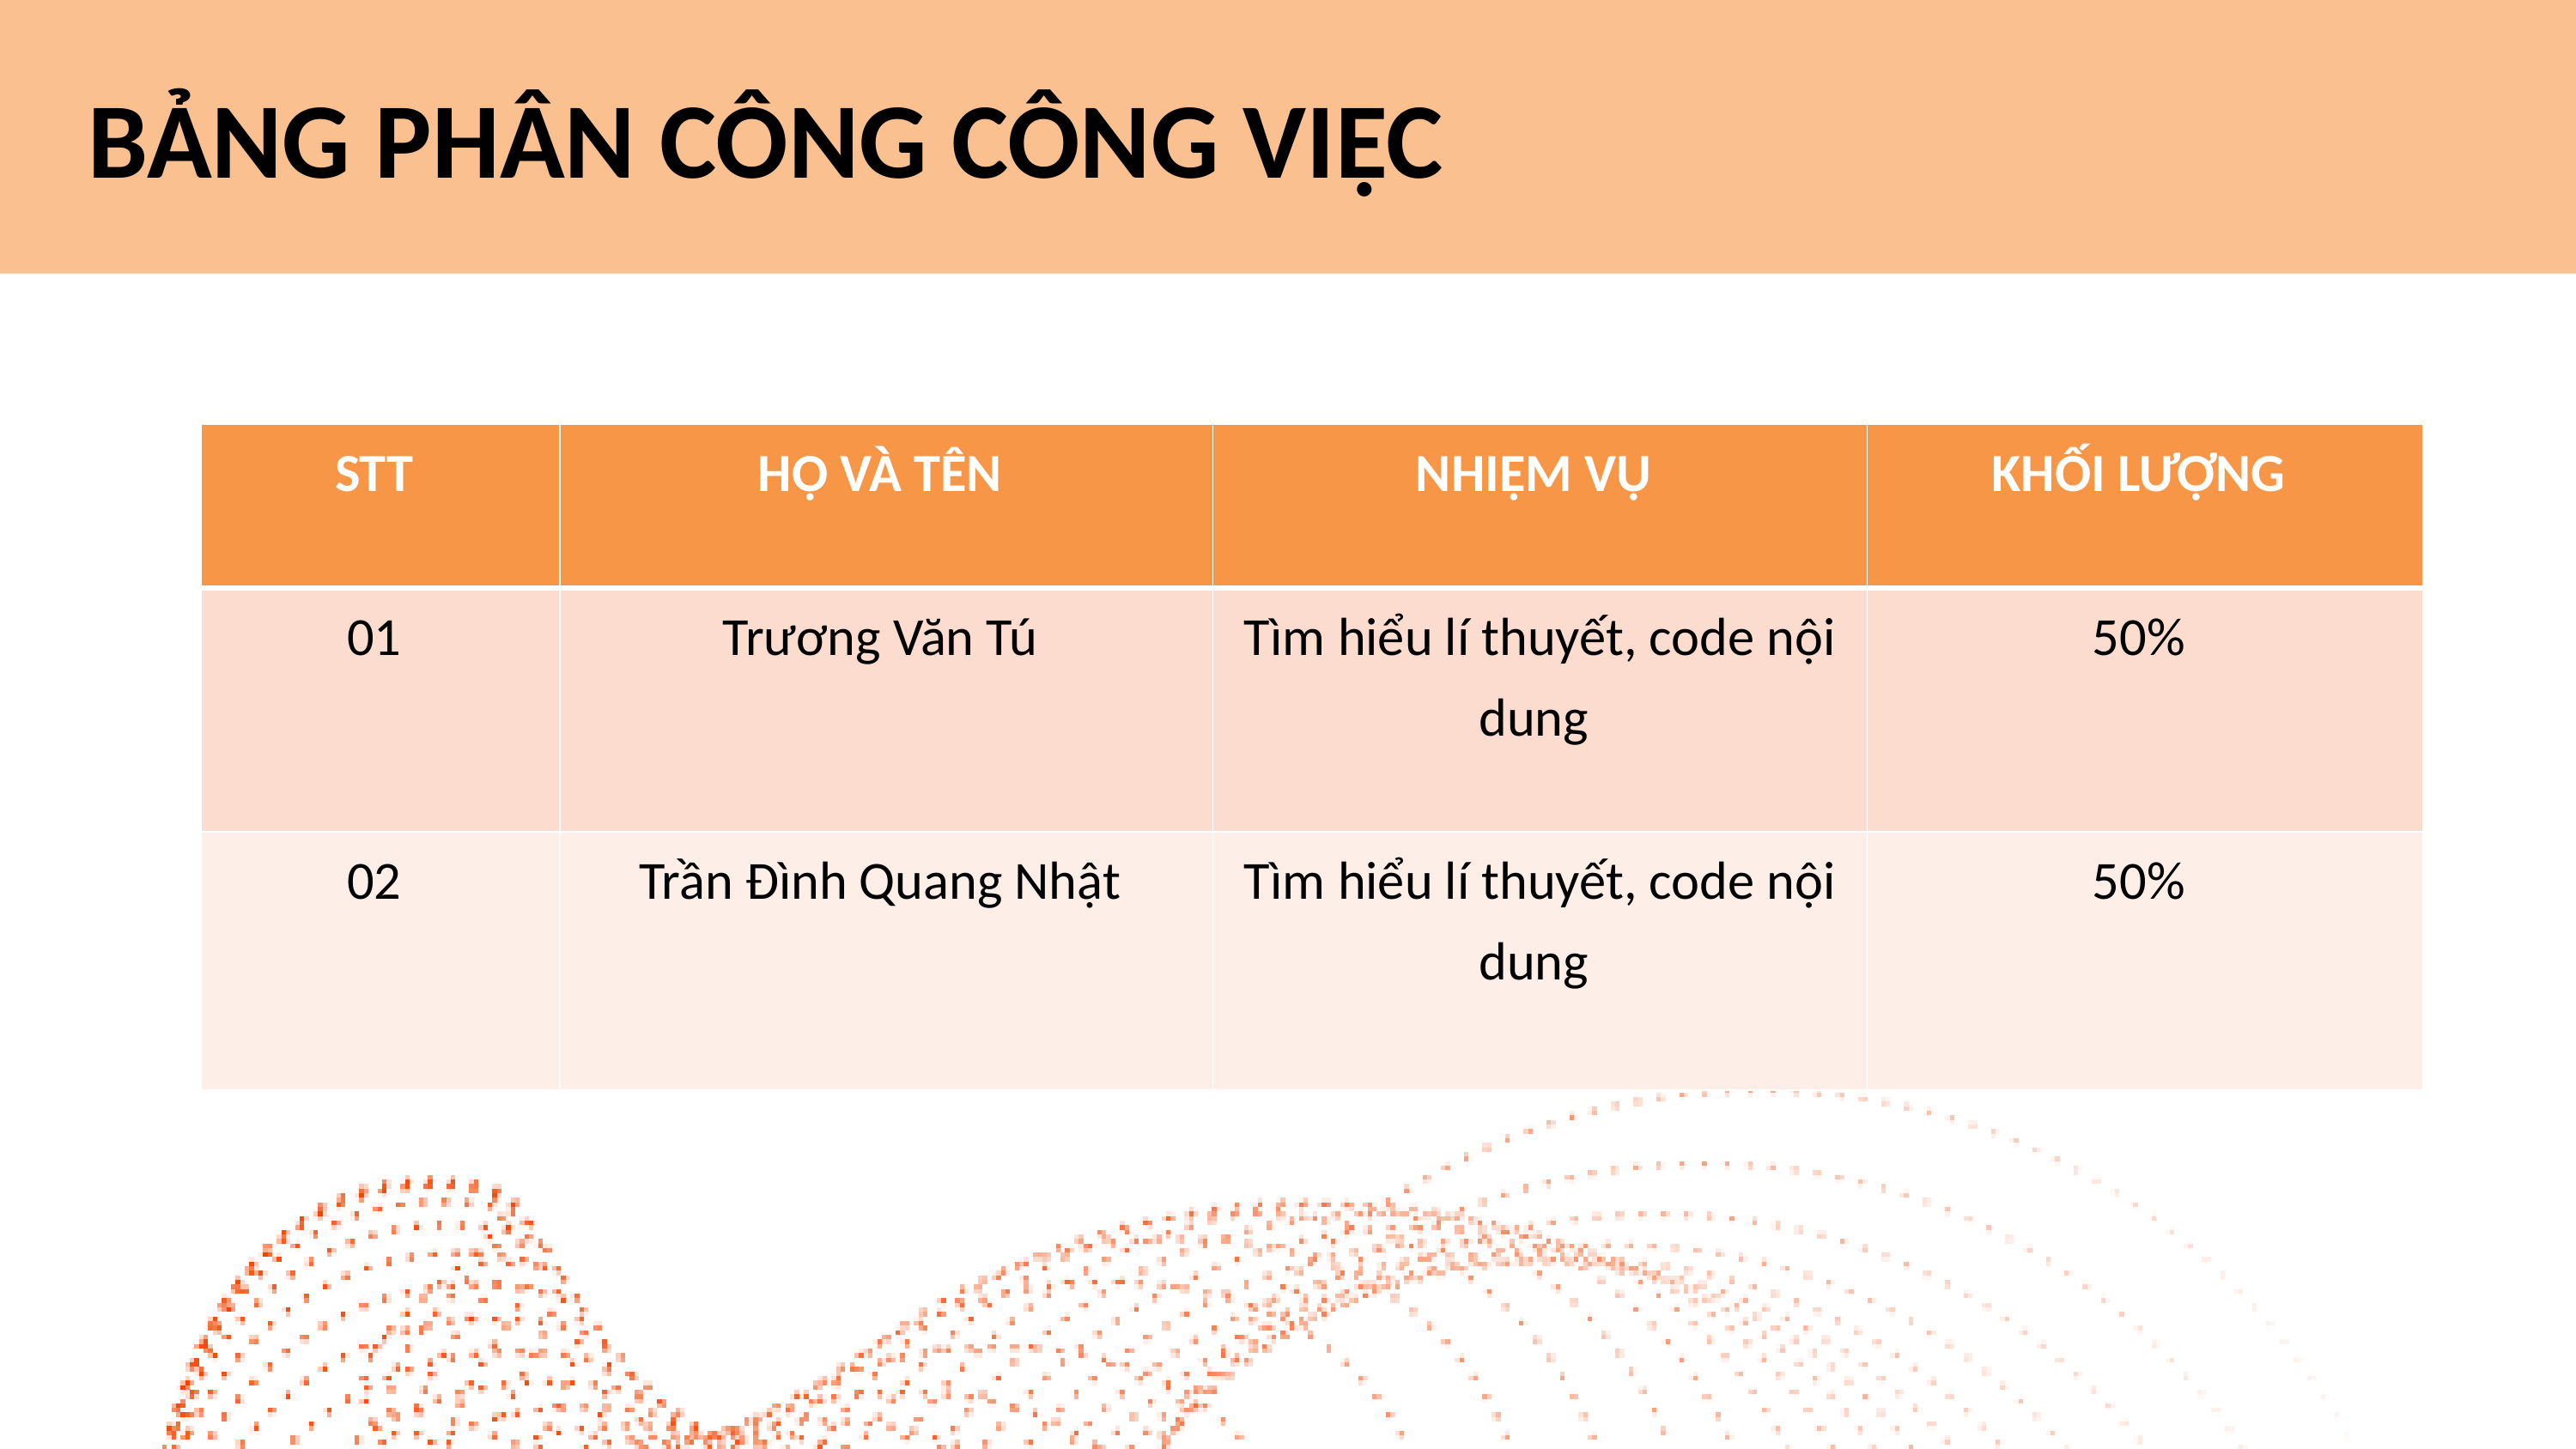

BẢNG PHÂN CÔNG CÔNG VIỆC

| STT | HỌ VÀ TÊN | NHIỆM VỤ | KHỐI LƯỢNG |
| --- | --- | --- | --- |
| 01 | Trương Văn Tú | Tìm hiểu lí thuyết, code nội dung | 50% |
| 02 | Trần Đình Quang Nhật | Tìm hiểu lí thuyết, code nội dung | 50% |